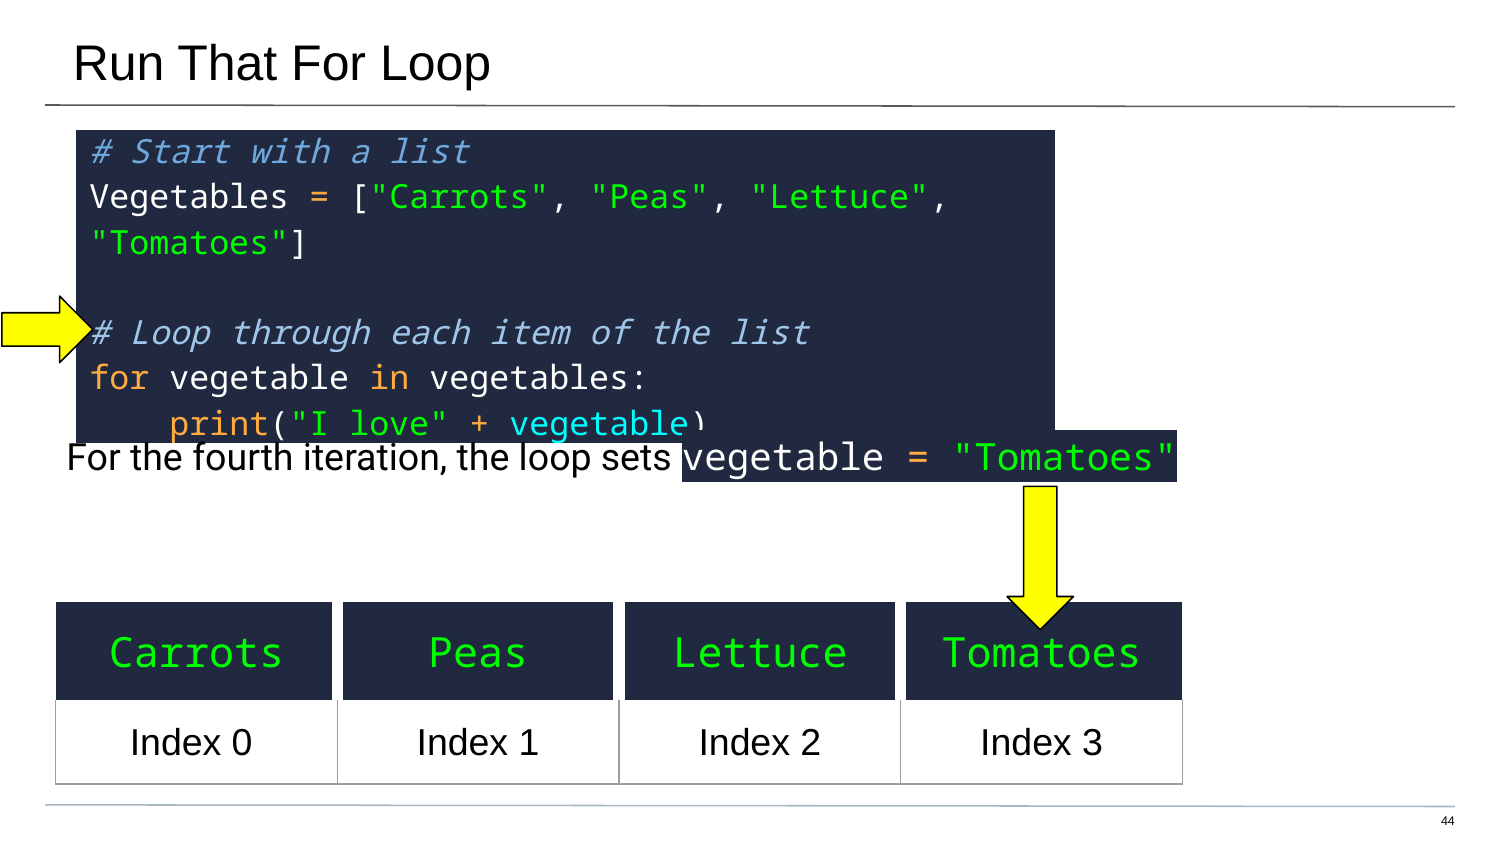

# Run That For Loop
| # Start with a list Vegetables = ["Carrots", "Peas", "Lettuce", "Tomatoes"] # Loop through each item of the list for vegetable in vegetables: print("I love" + vegetable) |
| --- |

For the fourth iteration, the loop sets vegetable = "Tomatoes"

| Carrots | Peas | Lettuce | Tomatoes |
| --- | --- | --- | --- |
| Index 0 | Index 1 | Index 2 | Index 3 |

44